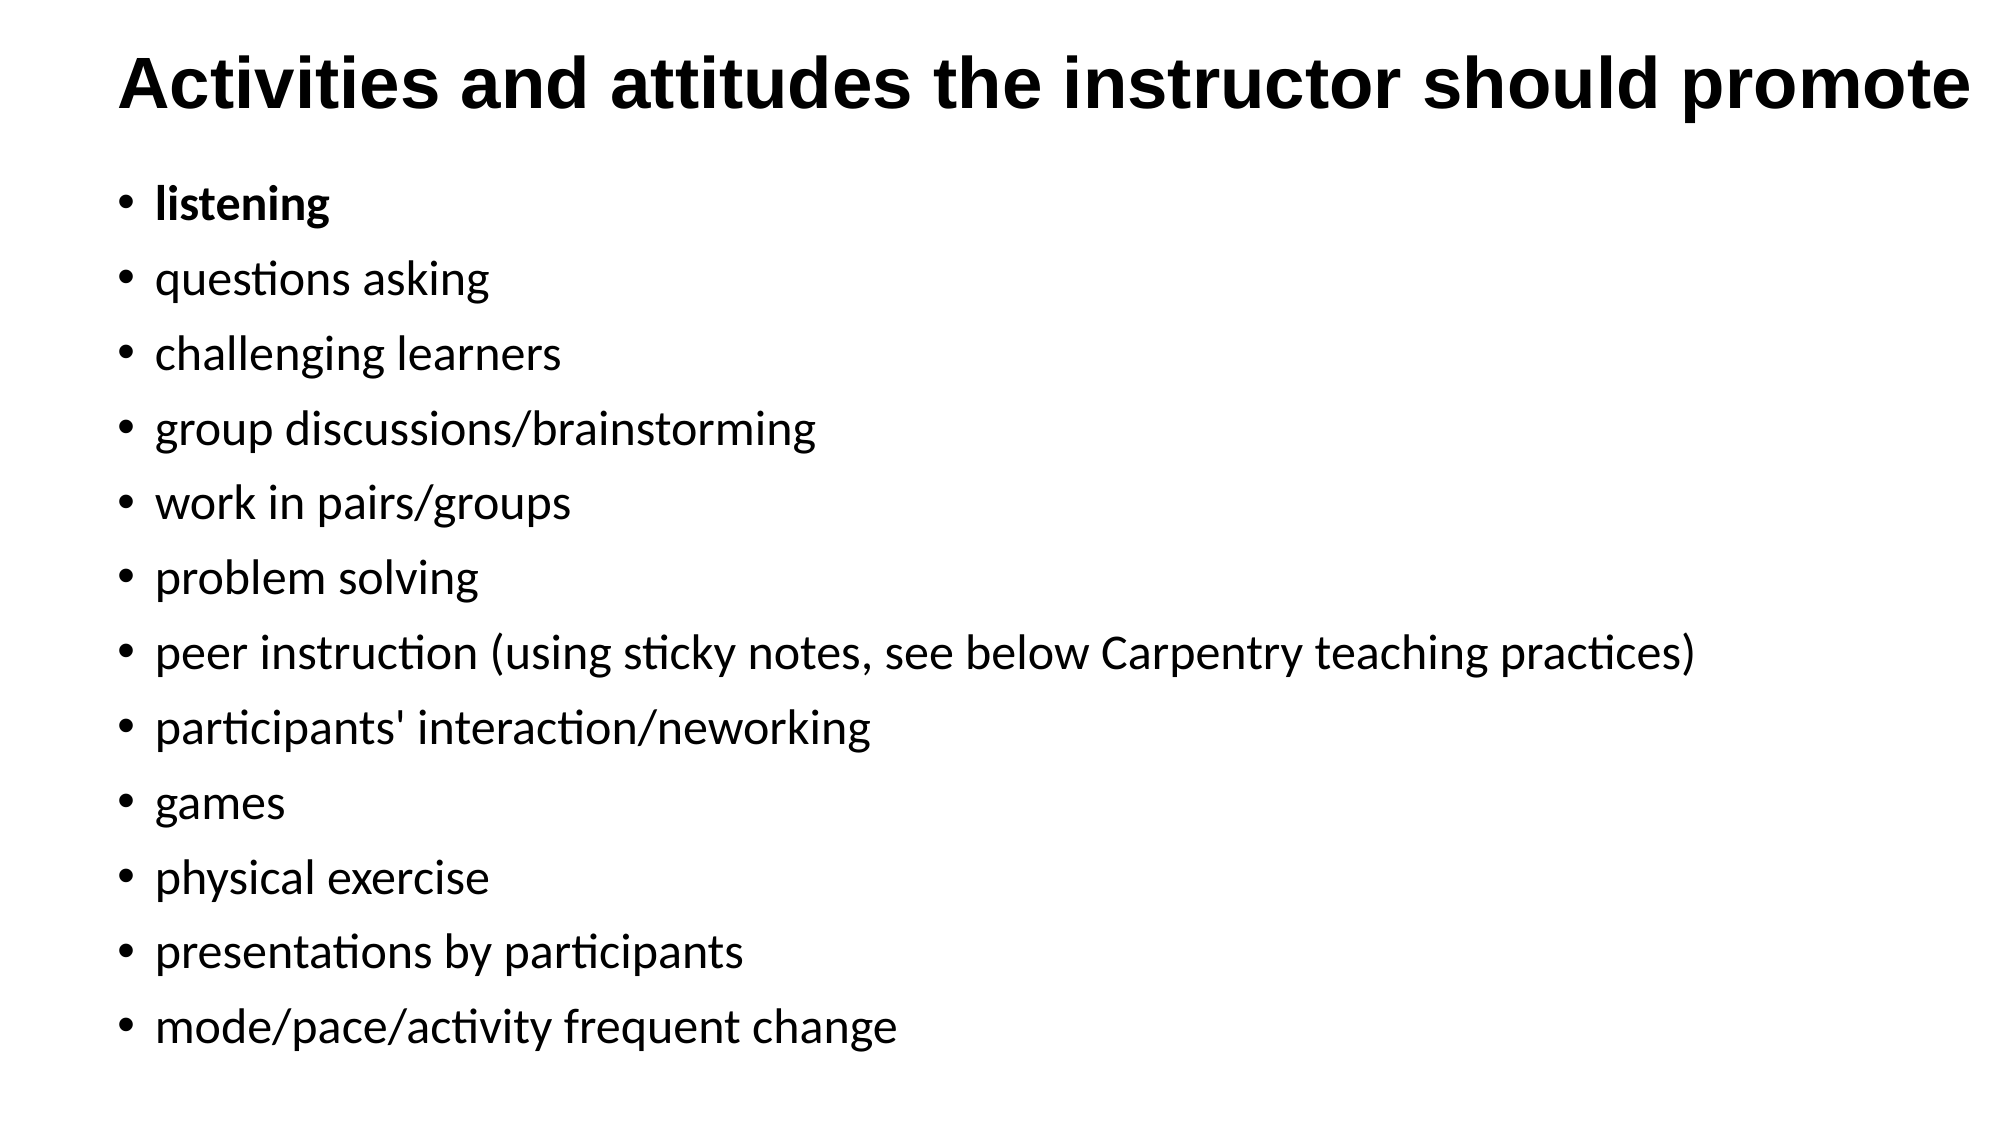

# Activities and attitudes the instructor should promote
listening
questions asking
challenging learners
group discussions/brainstorming
work in pairs/groups
problem solving
peer instruction (using sticky notes, see below Carpentry teaching practices)
participants' interaction/neworking
games
physical exercise
presentations by participants
mode/pace/activity frequent change